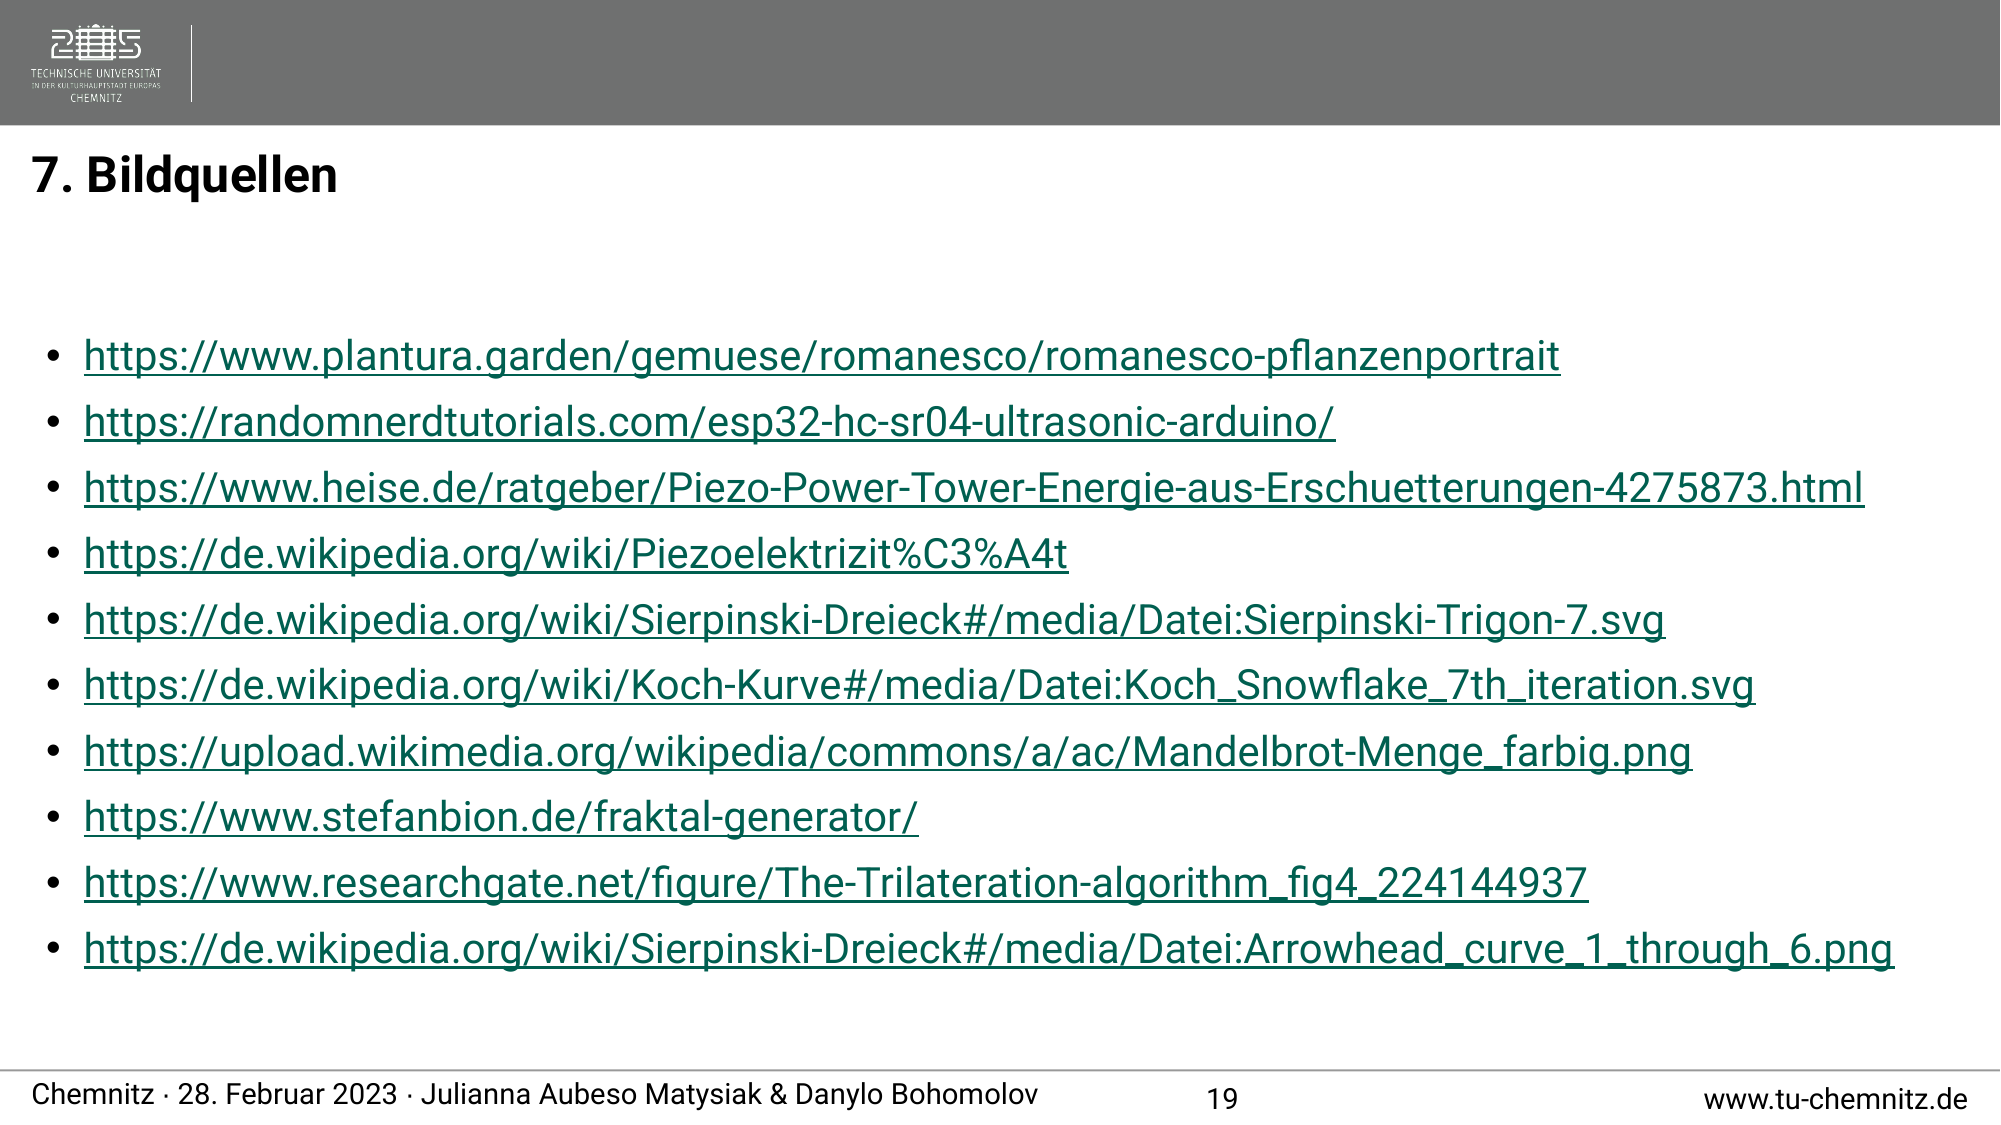

#
7. Bildquellen
https://www.plantura.garden/gemuese/romanesco/romanesco-pflanzenportrait
https://randomnerdtutorials.com/esp32-hc-sr04-ultrasonic-arduino/
https://www.heise.de/ratgeber/Piezo-Power-Tower-Energie-aus-Erschuetterungen-4275873.html
https://de.wikipedia.org/wiki/Piezoelektrizit%C3%A4t
https://de.wikipedia.org/wiki/Sierpinski-Dreieck#/media/Datei:Sierpinski-Trigon-7.svg
https://de.wikipedia.org/wiki/Koch-Kurve#/media/Datei:Koch_Snowflake_7th_iteration.svg
https://upload.wikimedia.org/wikipedia/commons/a/ac/Mandelbrot-Menge_farbig.png
https://www.stefanbion.de/fraktal-generator/
https://www.researchgate.net/figure/The-Trilateration-algorithm_fig4_224144937
https://de.wikipedia.org/wiki/Sierpinski-Dreieck#/media/Datei:Arrowhead_curve_1_through_6.png